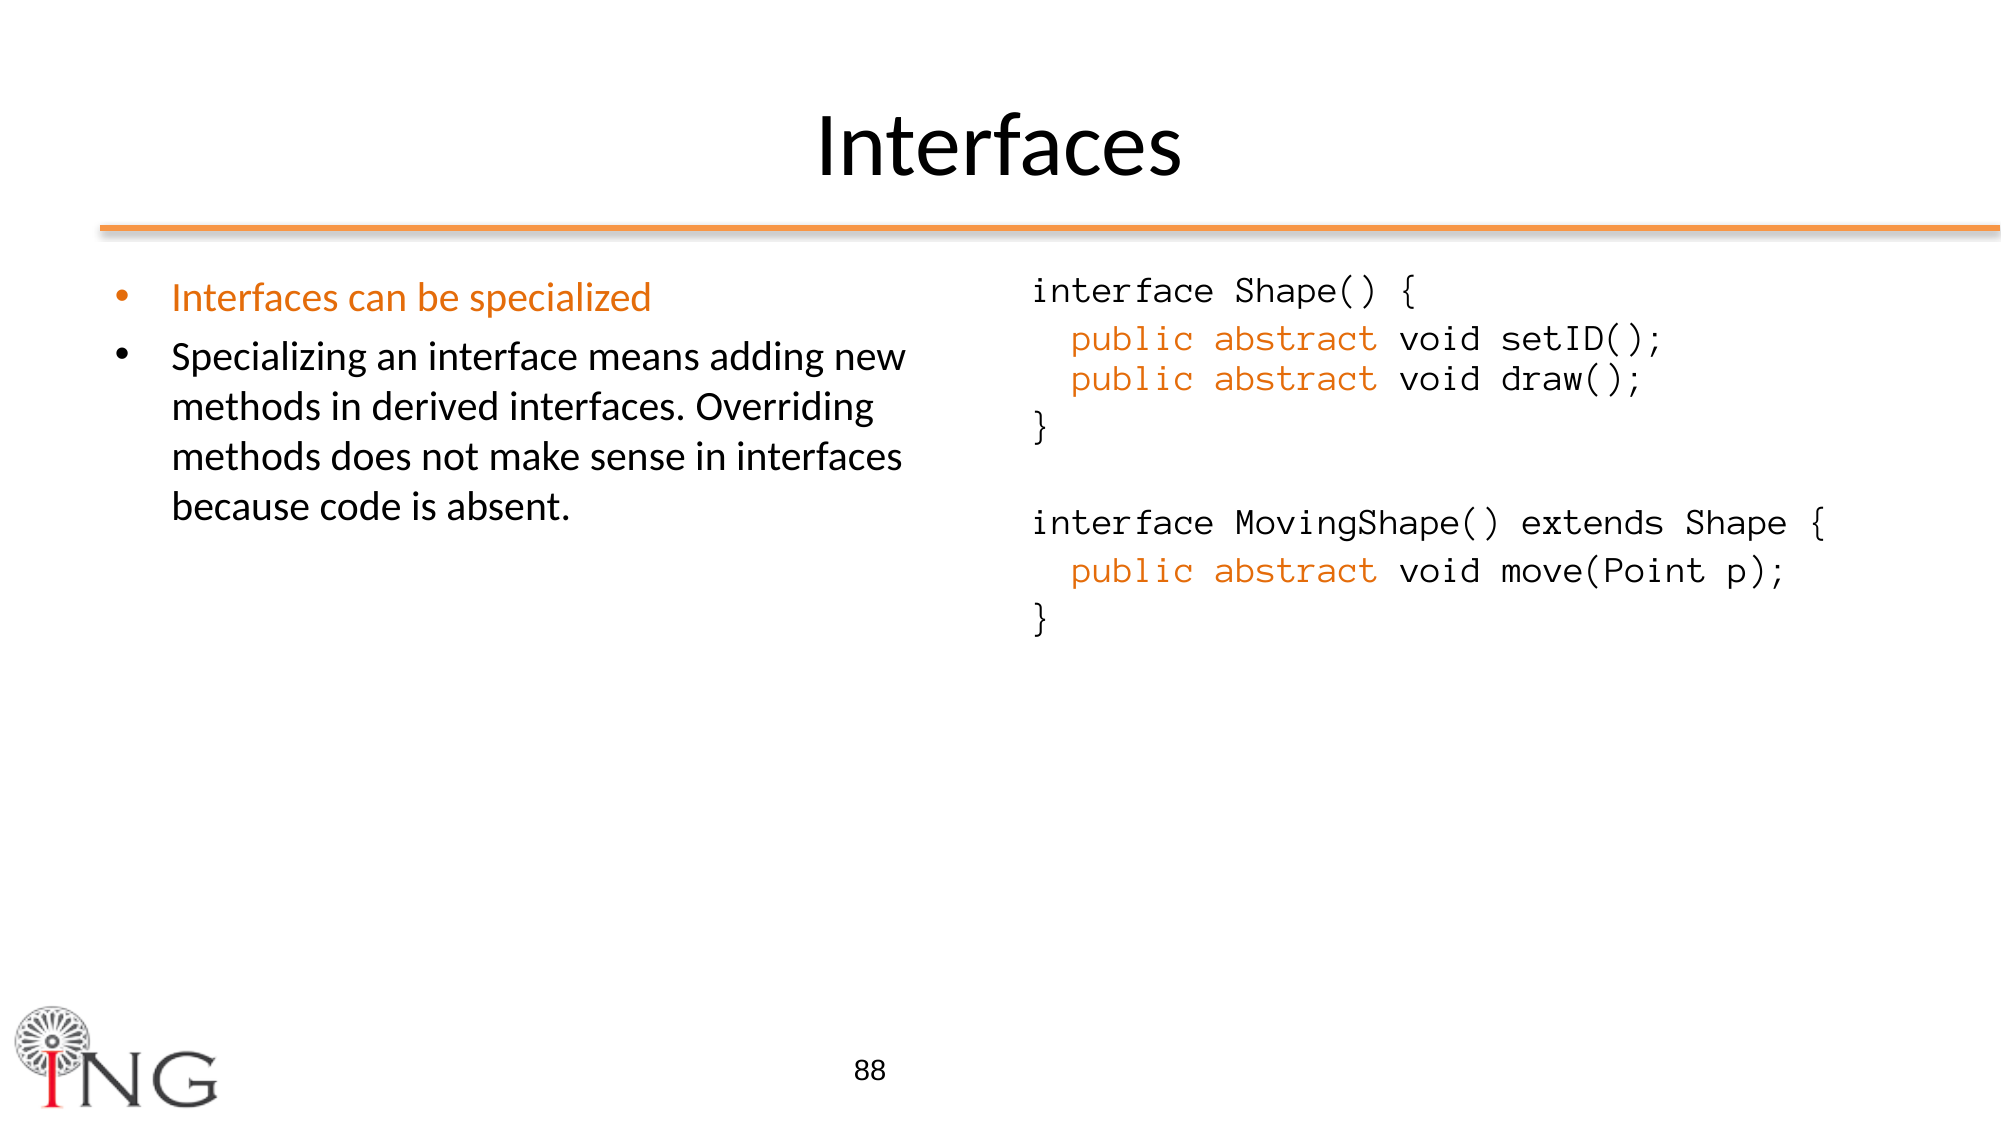

# Interfaces
Interfaces can be specialized
Specializing an interface means adding new methods in derived interfaces. Overriding methods does not make sense in interfaces because code is absent.

interface Shape() {
  public abstract void setID();
  public abstract void draw();
}

interface MovingShape() extends Shape {
  public abstract void move(Point p);
}

88